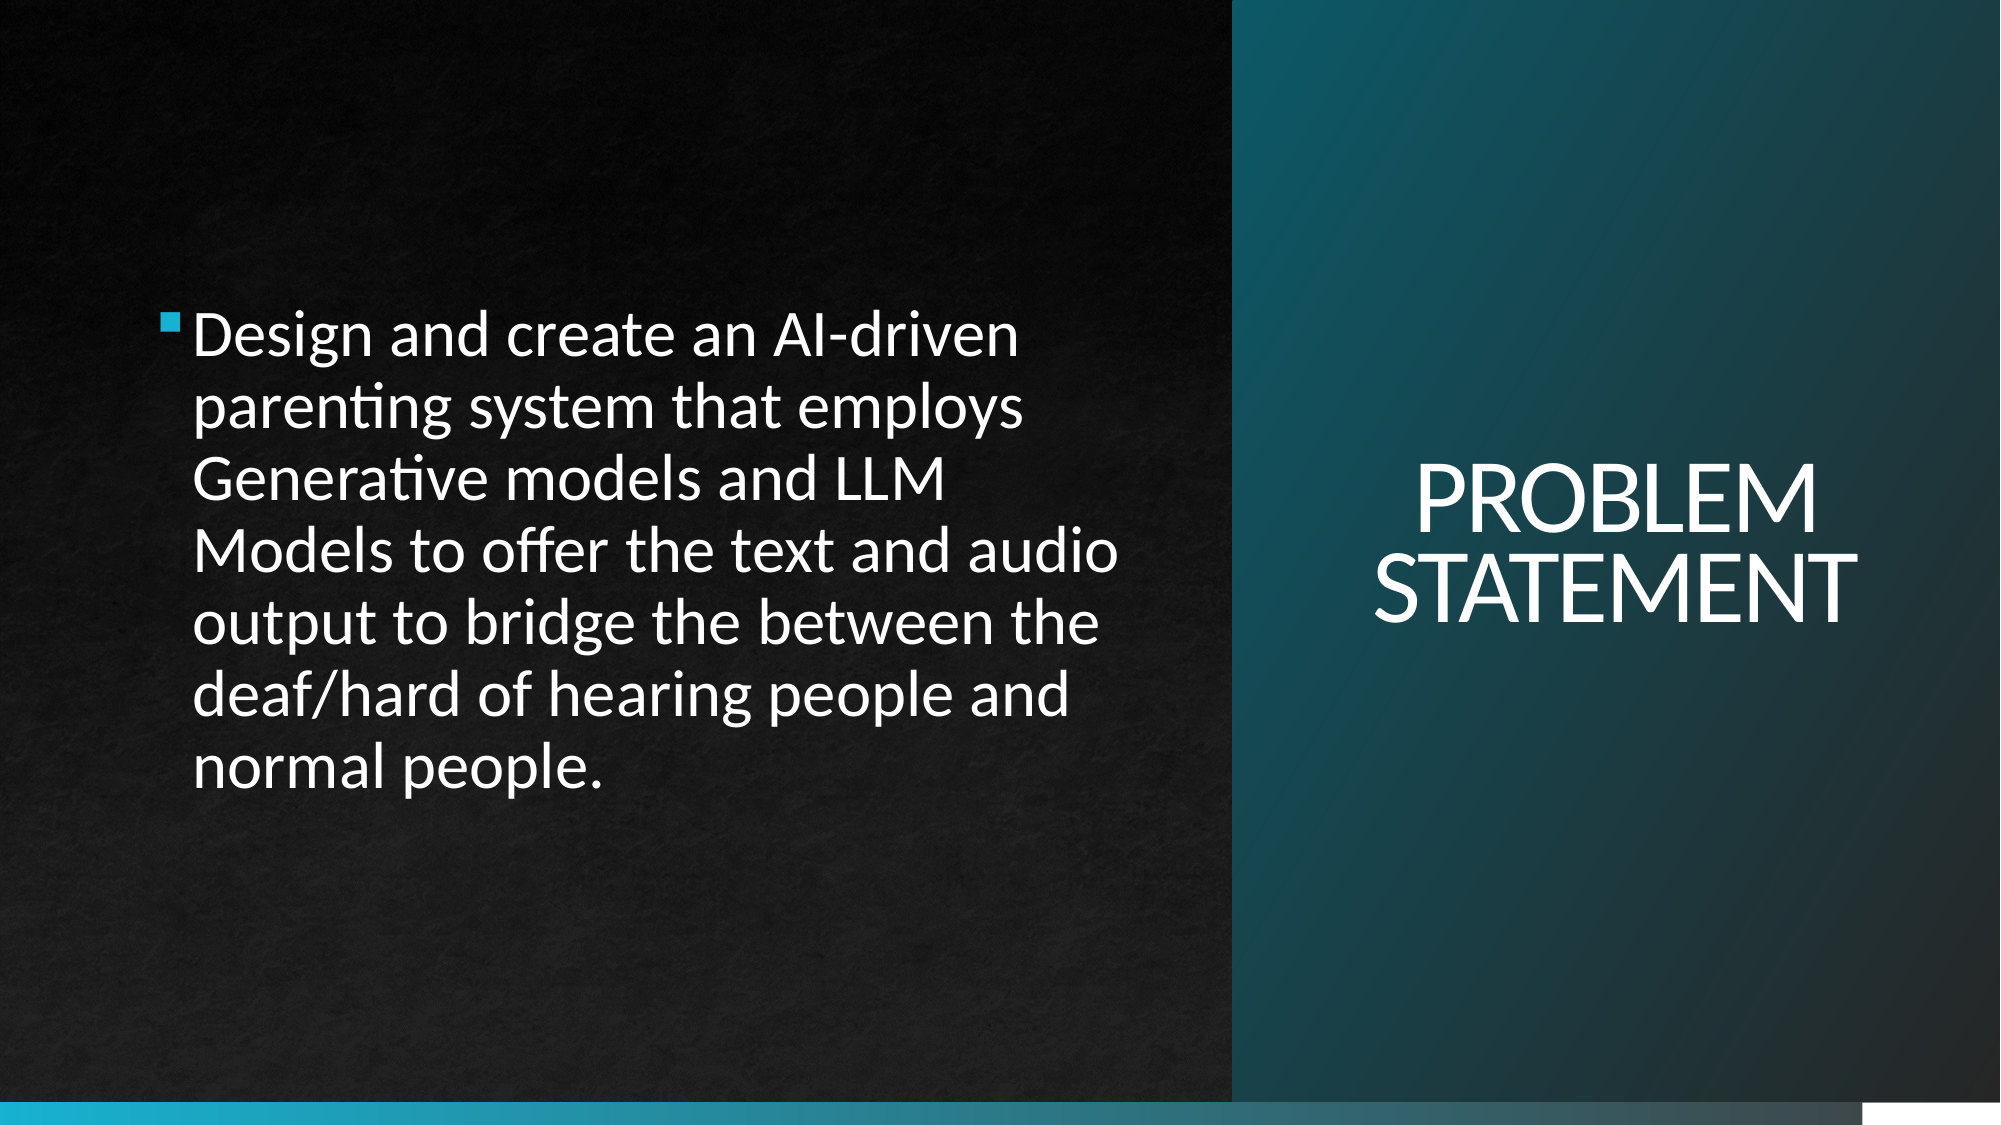

# PROBLEM STATEMENT
Design and create an AI-driven parenting system that employs Generative models and LLM Models to offer the text and audio output to bridge the between the deaf/hard of hearing people and normal people.